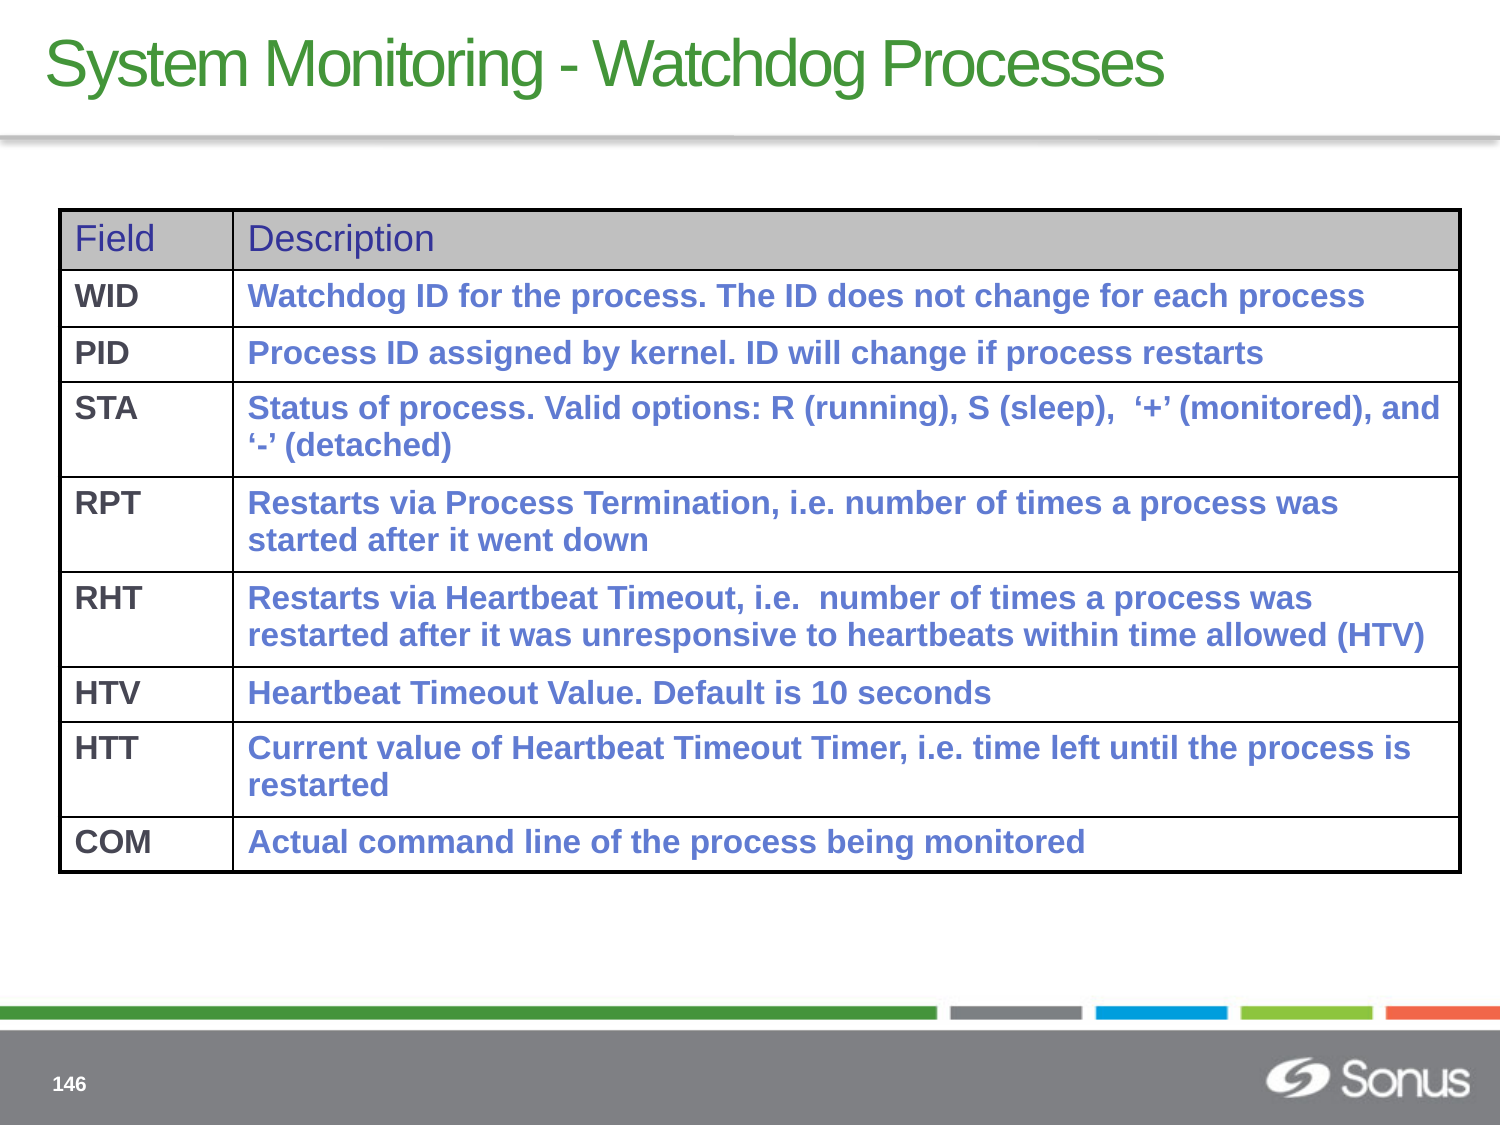

# System Monitoring - Watchdog Processes
| Field | Description |
| --- | --- |
| WID | Watchdog ID for the process. The ID does not change for each process |
| PID | Process ID assigned by kernel. ID will change if process restarts |
| STA | Status of process. Valid options: R (running), S (sleep), ‘+’ (monitored), and ‘-’ (detached) |
| RPT | Restarts via Process Termination, i.e. number of times a process was started after it went down |
| RHT | Restarts via Heartbeat Timeout, i.e. number of times a process was restarted after it was unresponsive to heartbeats within time allowed (HTV) |
| HTV | Heartbeat Timeout Value. Default is 10 seconds |
| HTT | Current value of Heartbeat Timeout Timer, i.e. time left until the process is restarted |
| COM | Actual command line of the process being monitored |